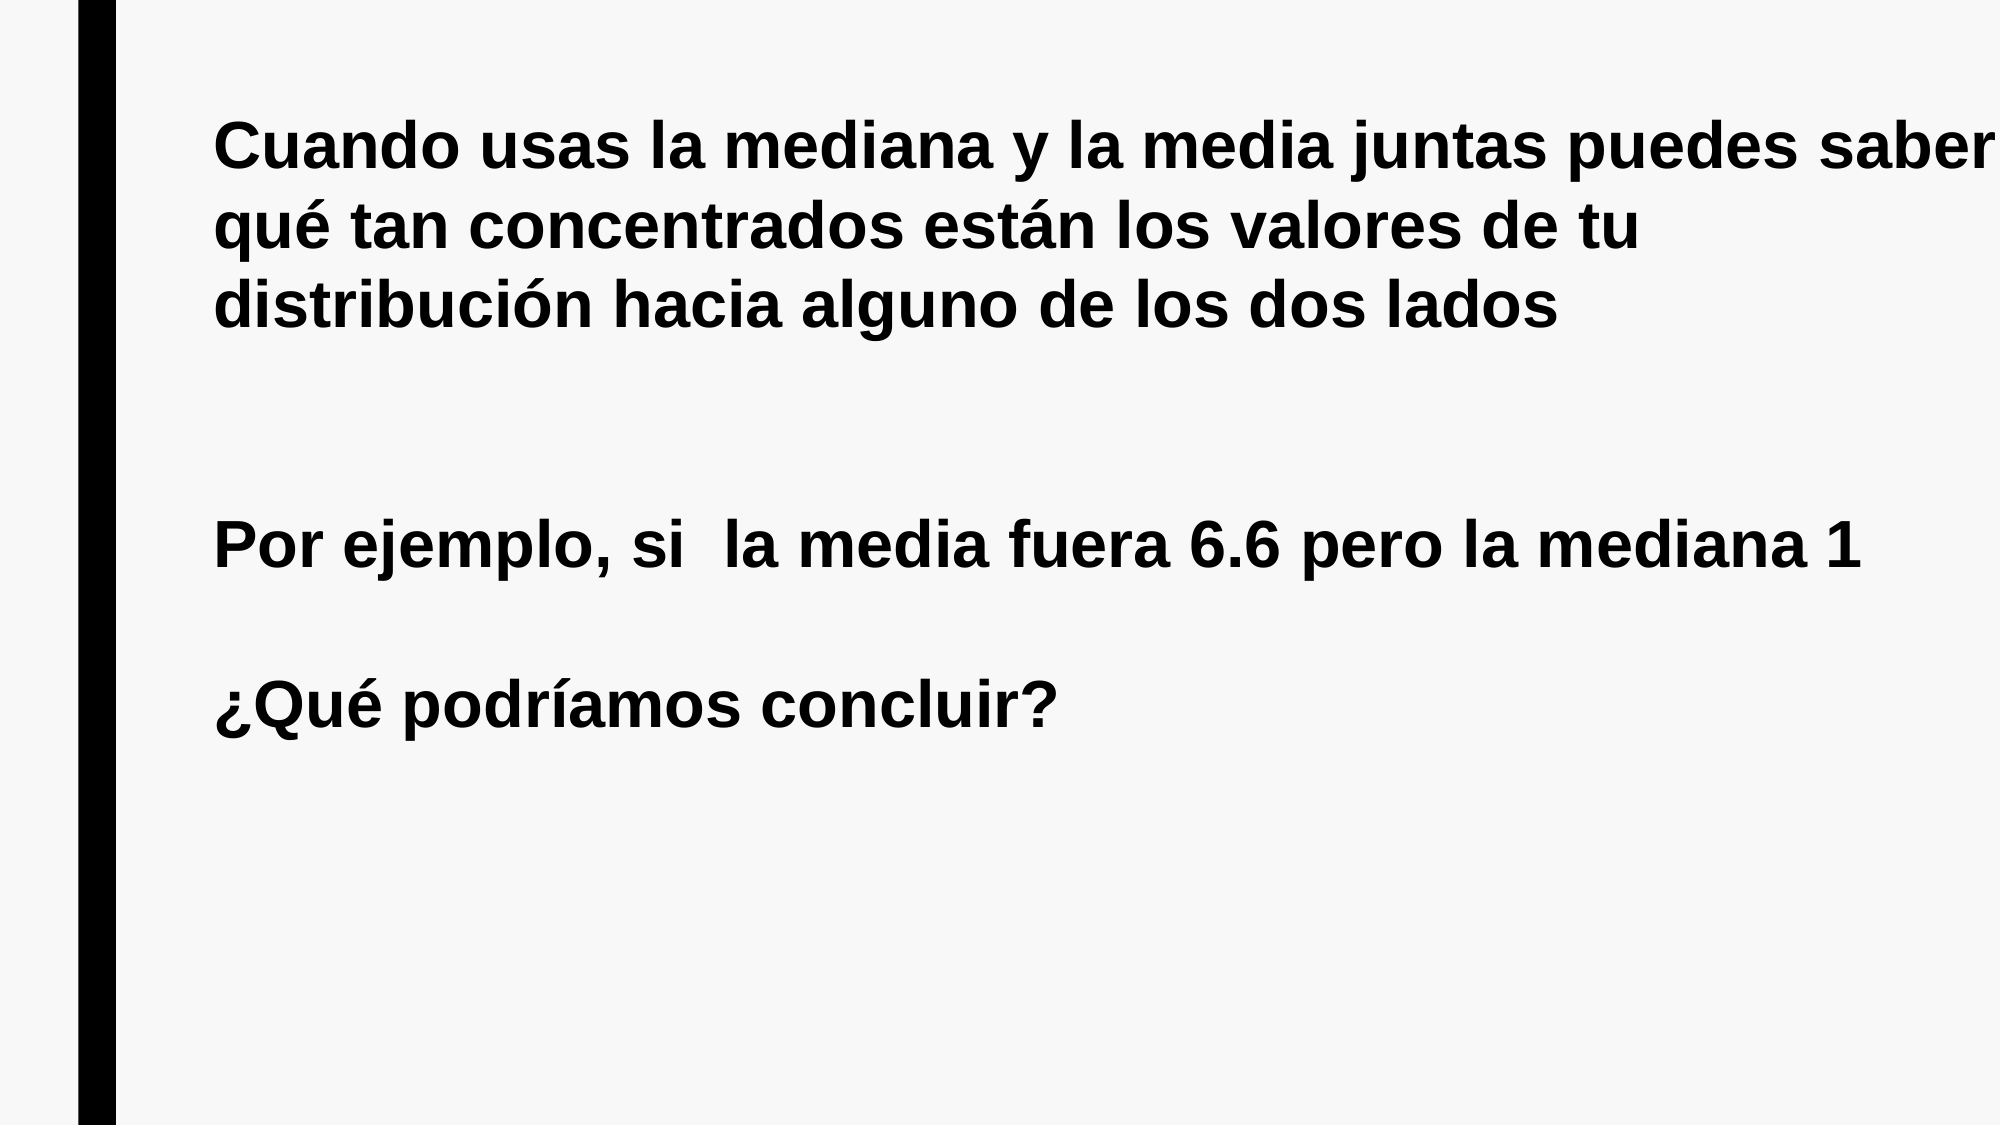

Cuando usas la mediana y la media juntas puedes saber qué tan concentrados están los valores de tu distribución hacia alguno de los dos lados

Por ejemplo, si  la media fuera 6.6 pero la mediana 1

¿Qué podríamos concluir?